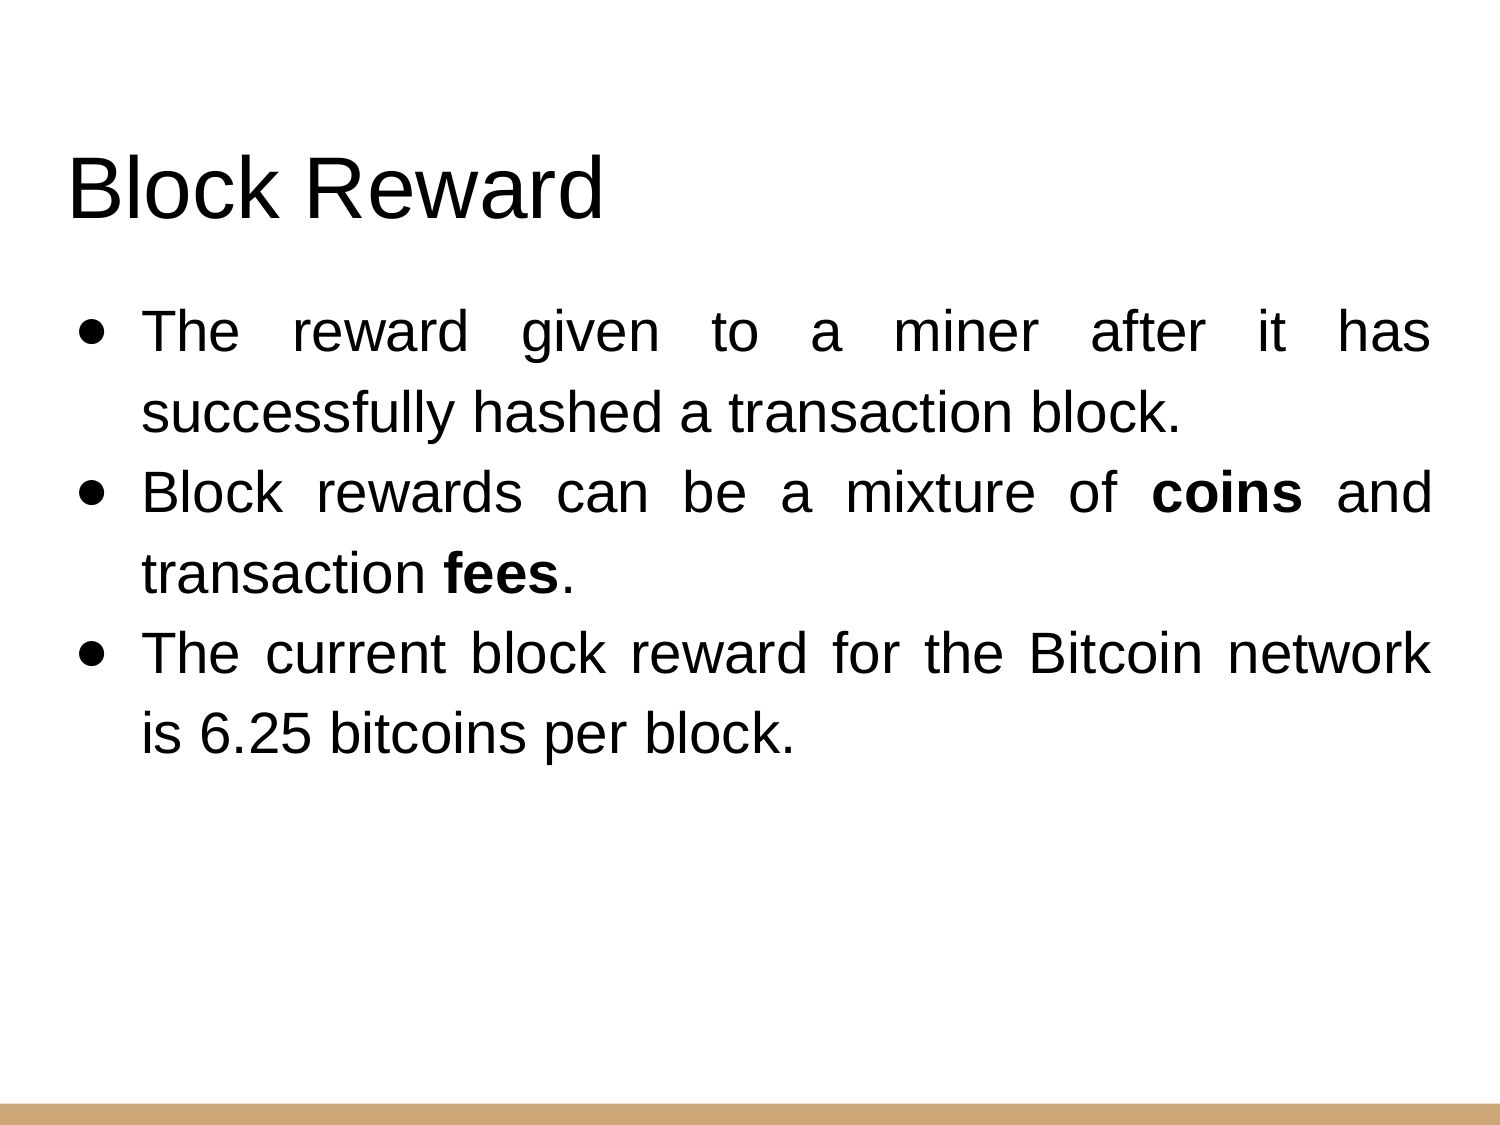

# Block Reward
The reward given to a miner after it has successfully hashed a transaction block.
Block rewards can be a mixture of coins and transaction fees.
The current block reward for the Bitcoin network is 6.25 bitcoins per block.